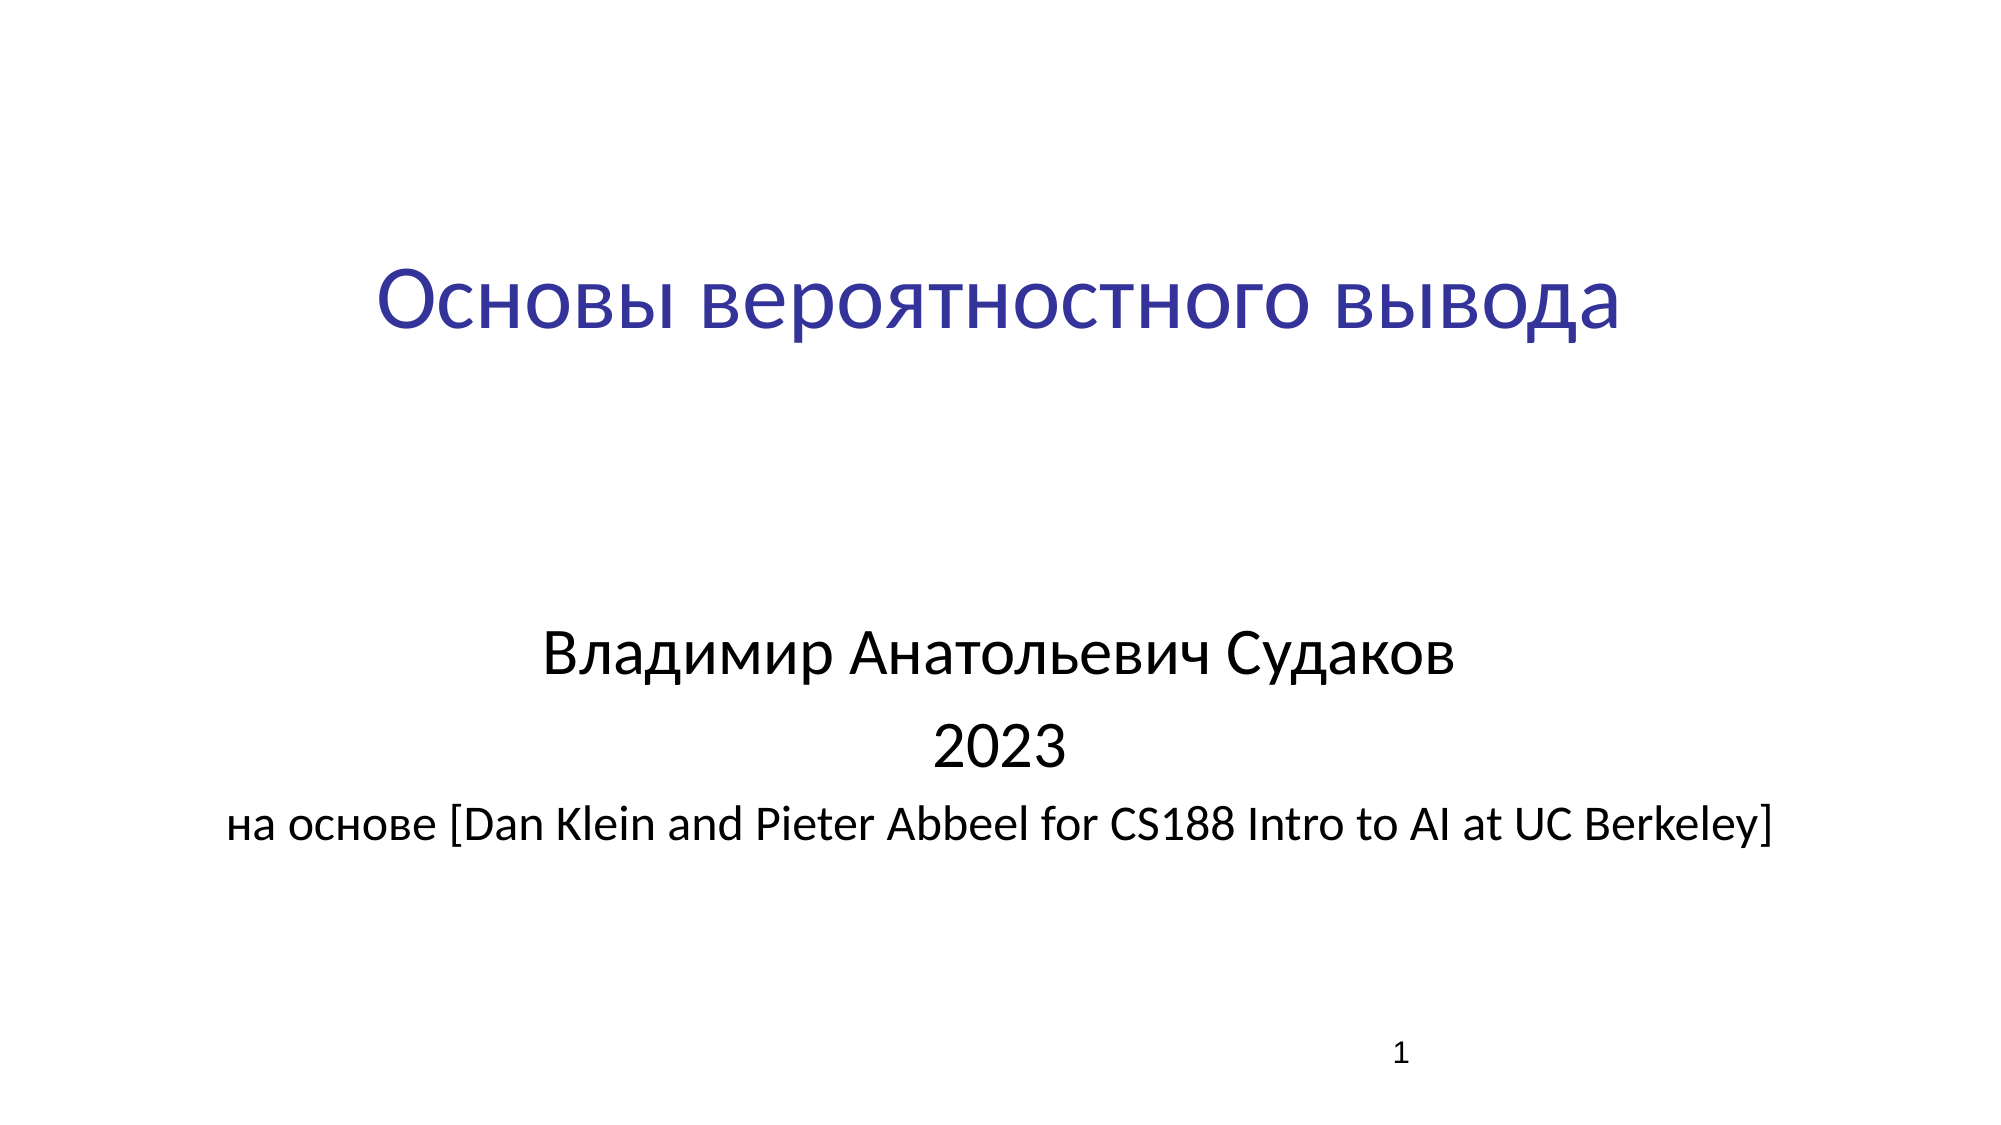

# Основы вероятностного вывода
Владимир Анатольевич Судаков
2023
на основе [Dan Klein and Pieter Abbeel for CS188 Intro to AI at UC Berkeley]
1